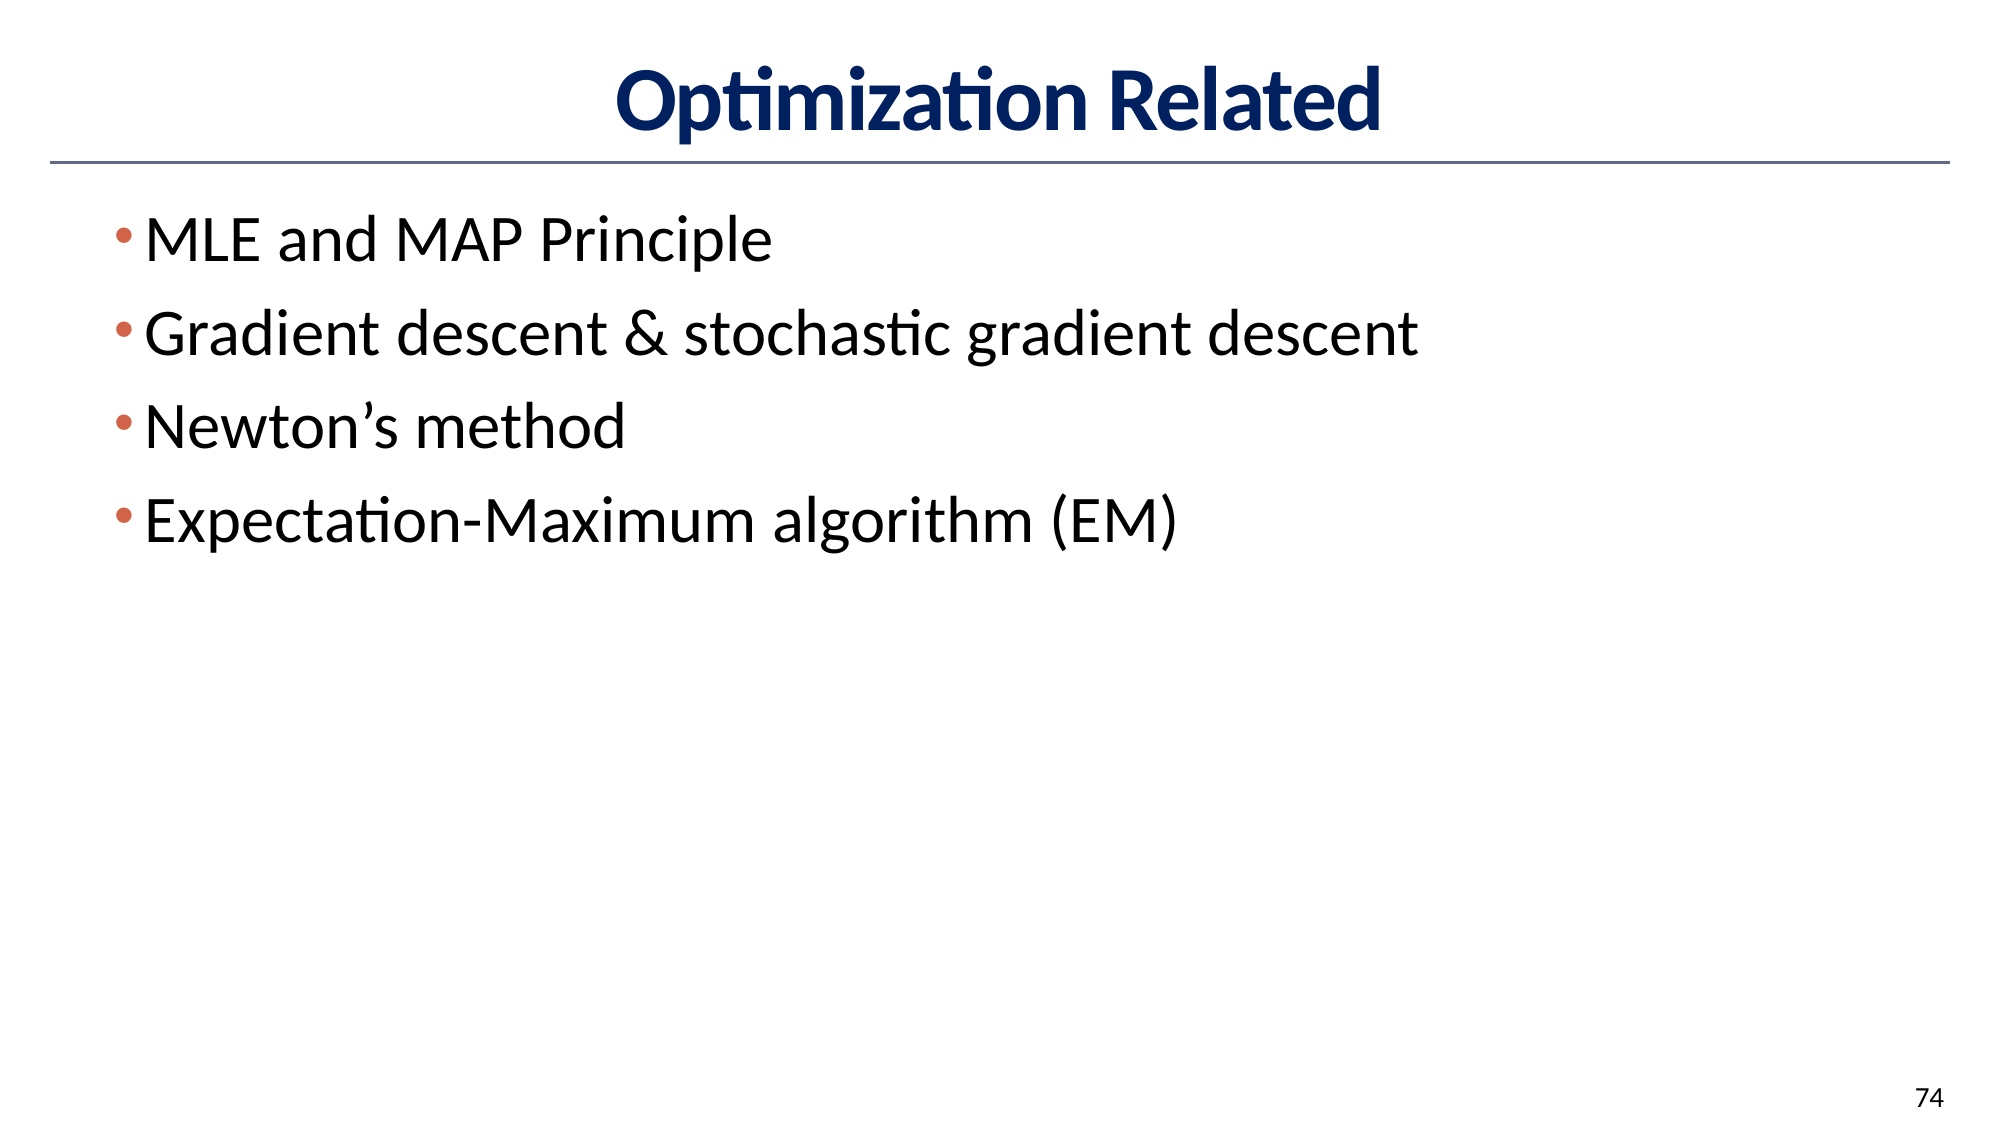

# Optimization Related
MLE and MAP Principle
Gradient descent & stochastic gradient descent
Newton’s method
Expectation-Maximum algorithm (EM)

74